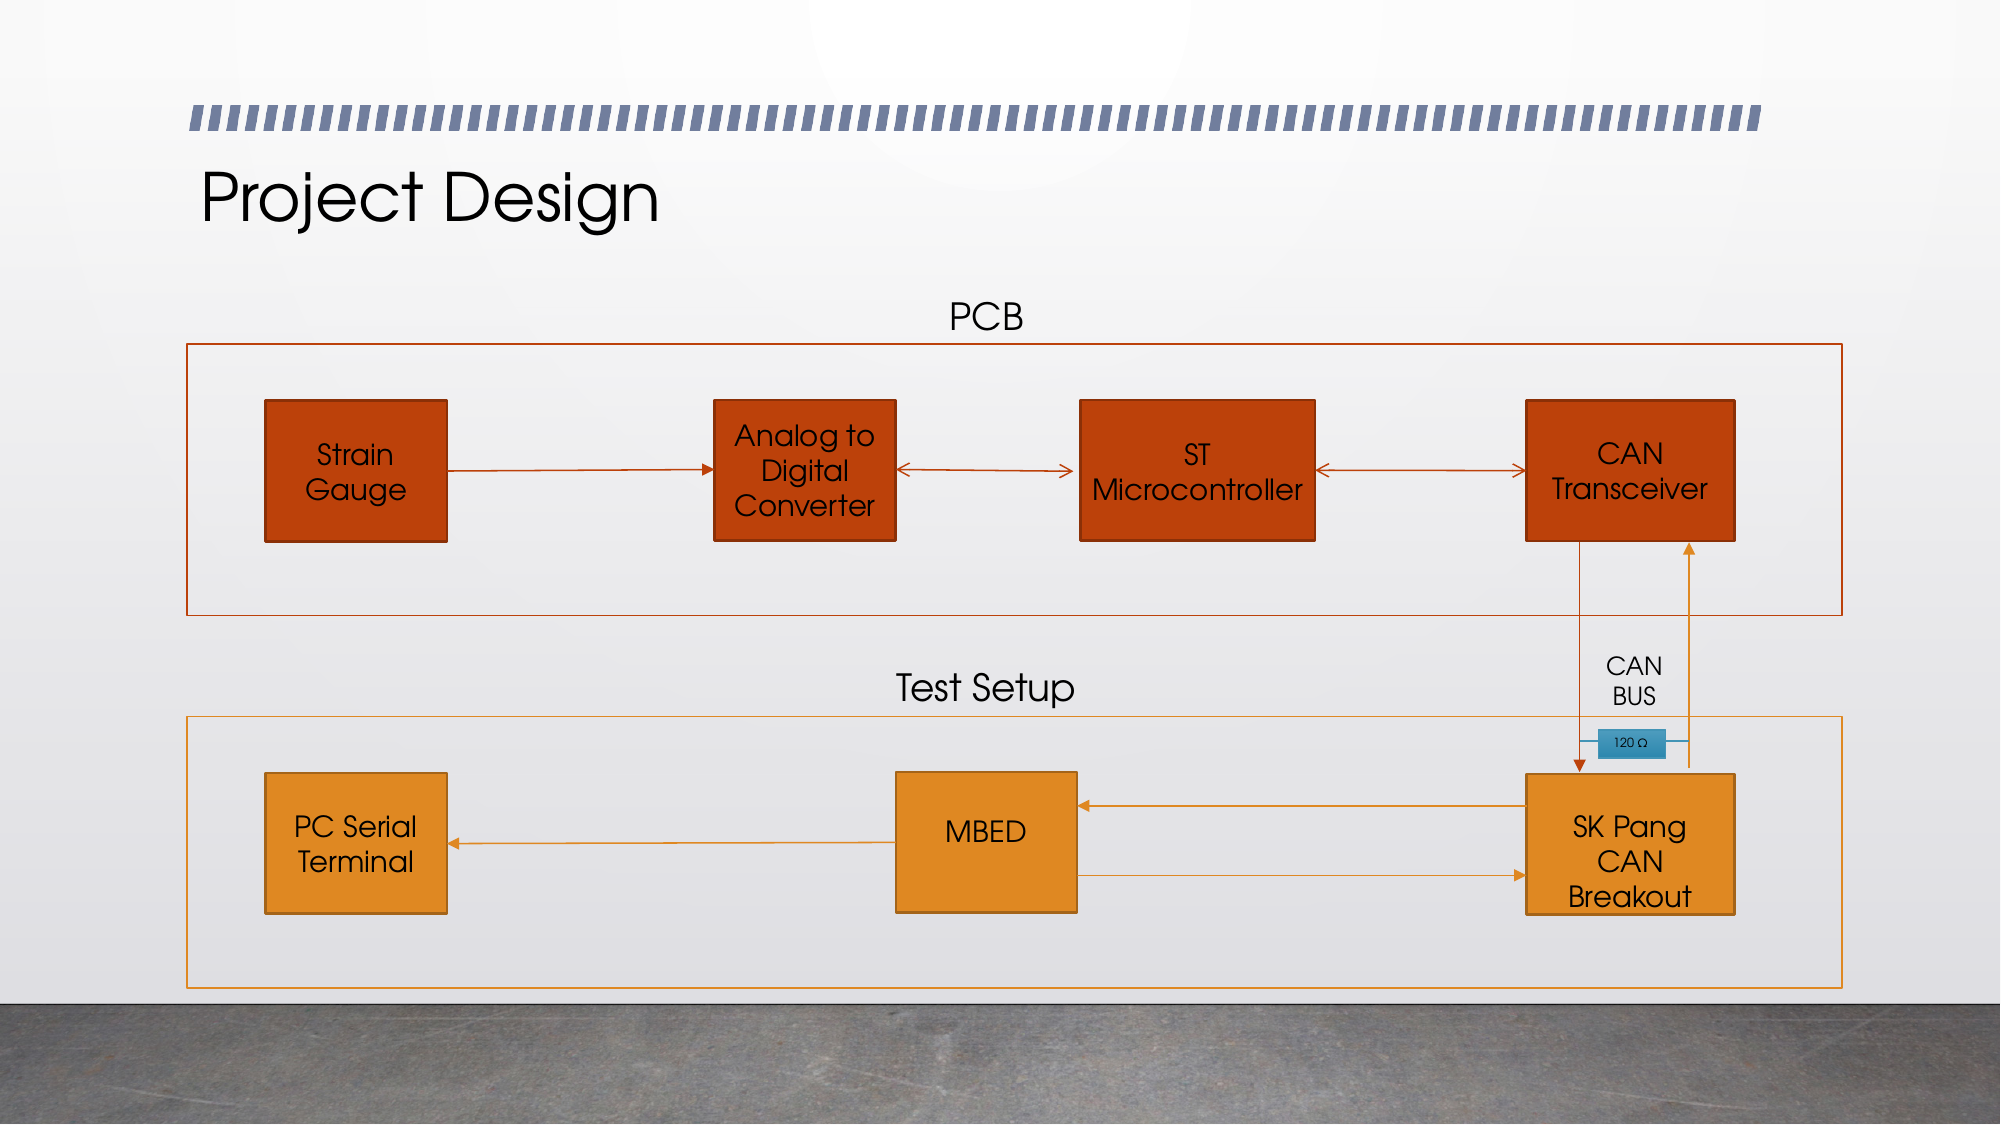

# Project Design
PCB

Analog to Digital Converter
CAN Transceiver
Strain Gauge
ST Microcontroller
CAN BUS
Test Setup

120 Ω

PC Serial Terminal
SK Pang CAN Breakout
MBED